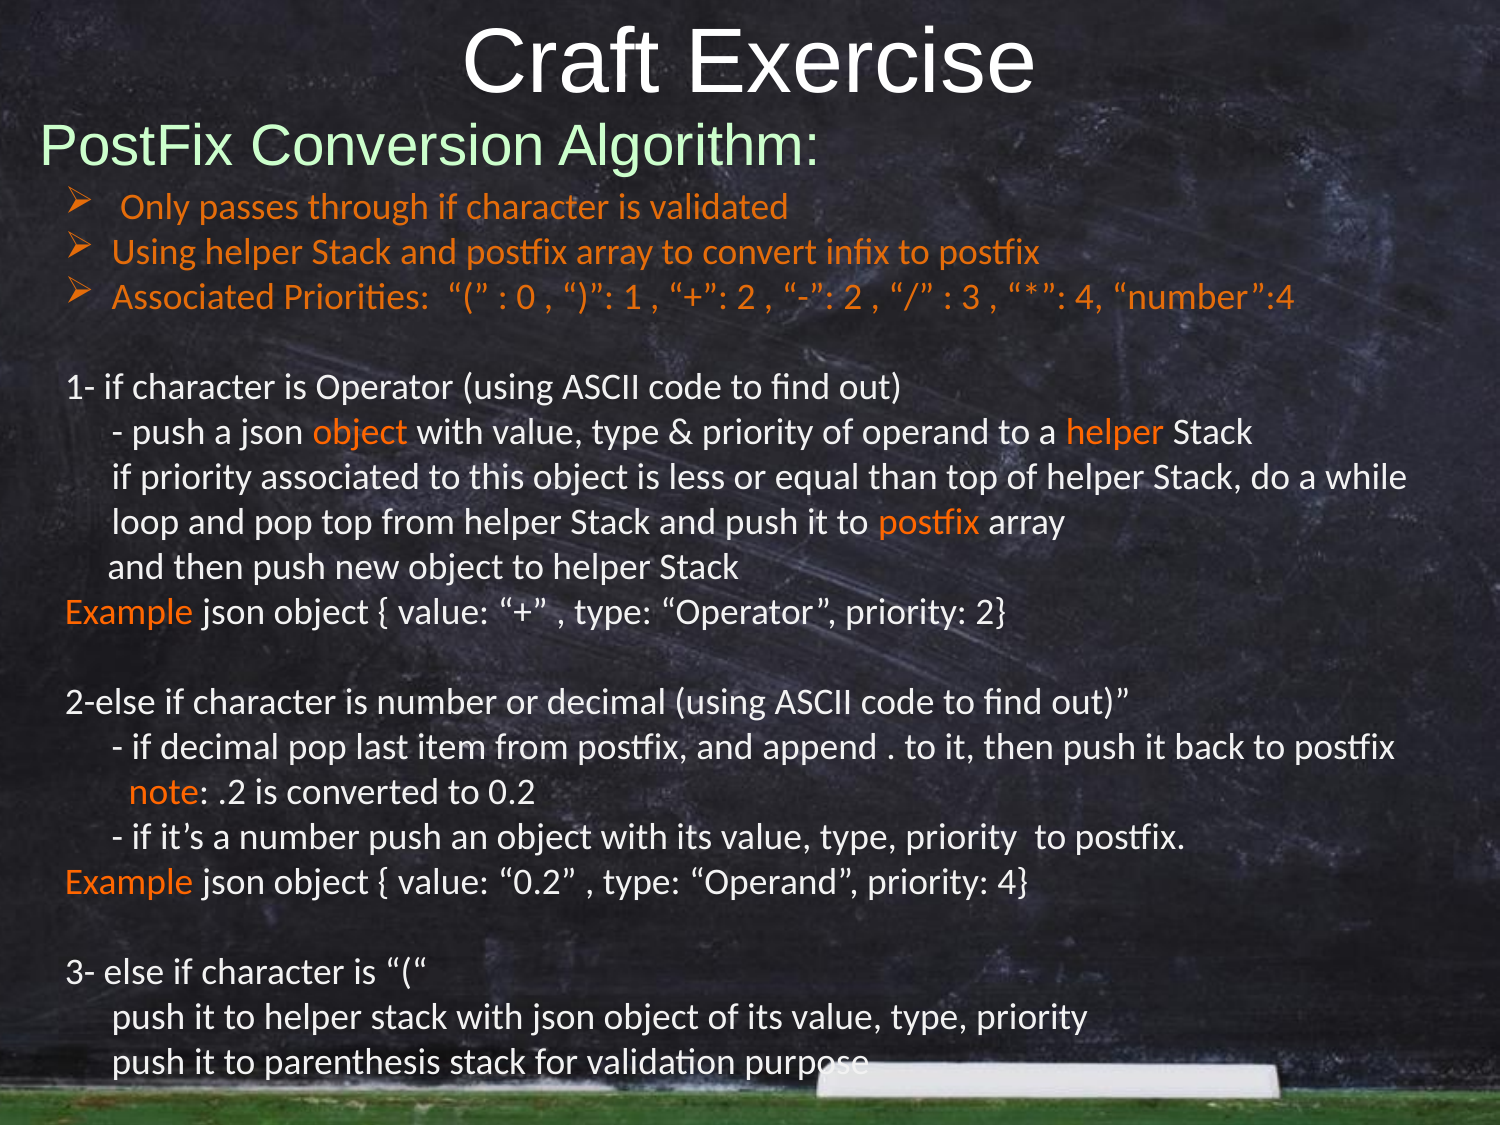

Craft Exercise
PostFix Conversion Algorithm:

 Only passes through if character is validated
Using helper Stack and postfix array to convert infix to postfix
Associated Priorities:  “(” : 0 , “)”: 1 , “+”: 2 , “-”: 2 , “/” : 3 , “*”: 4, “number”:4

1- if character is Operator (using ASCII code to find out)
	- push a json object with value, type & priority of operand to a helper Stack
	if priority associated to this object is less or equal than top of helper Stack, do a while loop and pop top from helper Stack and push it to postfix array
     and then push new object to helper Stack
Example json object { value: “+” , type: “Operator”, priority: 2}

2-else if character is number or decimal (using ASCII code to find out)”
	- if decimal pop last item from postfix, and append . to it, then push it back to postfix
	  note: .2 is converted to 0.2
 	- if it’s a number push an object with its value, type, priority  to postfix.
Example json object { value: “0.2” , type: “Operand”, priority: 4}

3- else if character is “(“
	push it to helper stack with json object of its value, type, priority
	push it to parenthesis stack for validation purpose